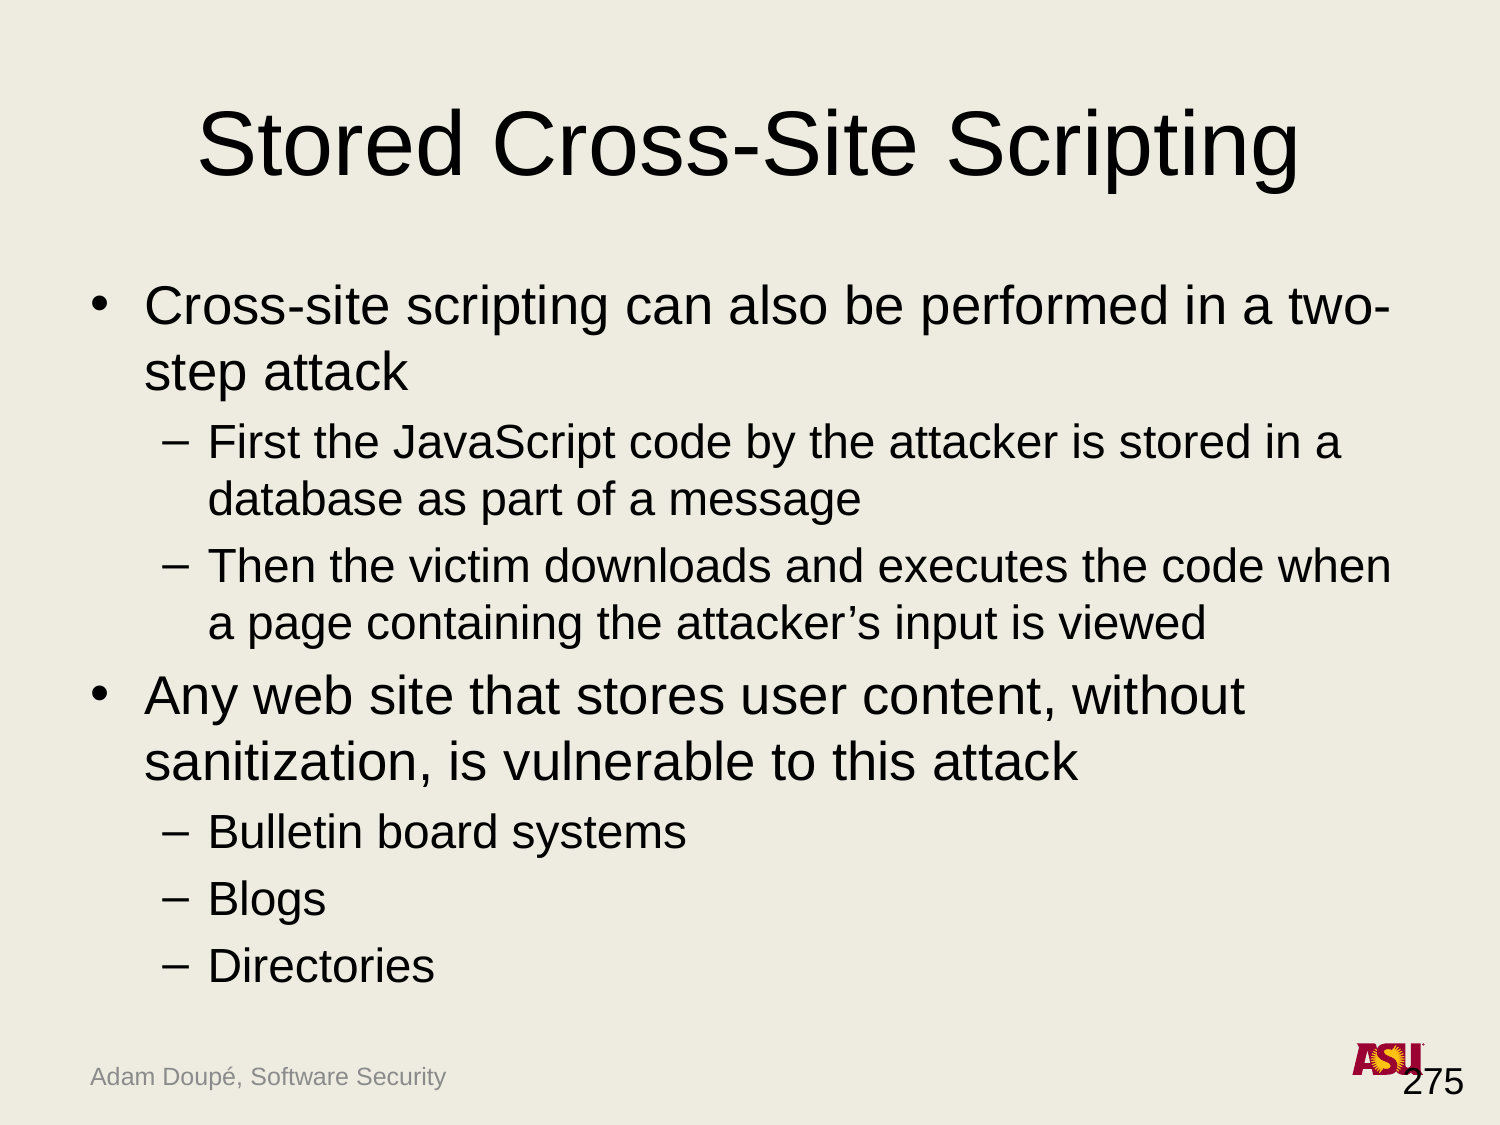

# Stored Cross-Site Scripting
Cross-site scripting can also be performed in a two-step attack
First the JavaScript code by the attacker is stored in a database as part of a message
Then the victim downloads and executes the code when a page containing the attacker’s input is viewed
Any web site that stores user content, without sanitization, is vulnerable to this attack
Bulletin board systems
Blogs
Directories
275